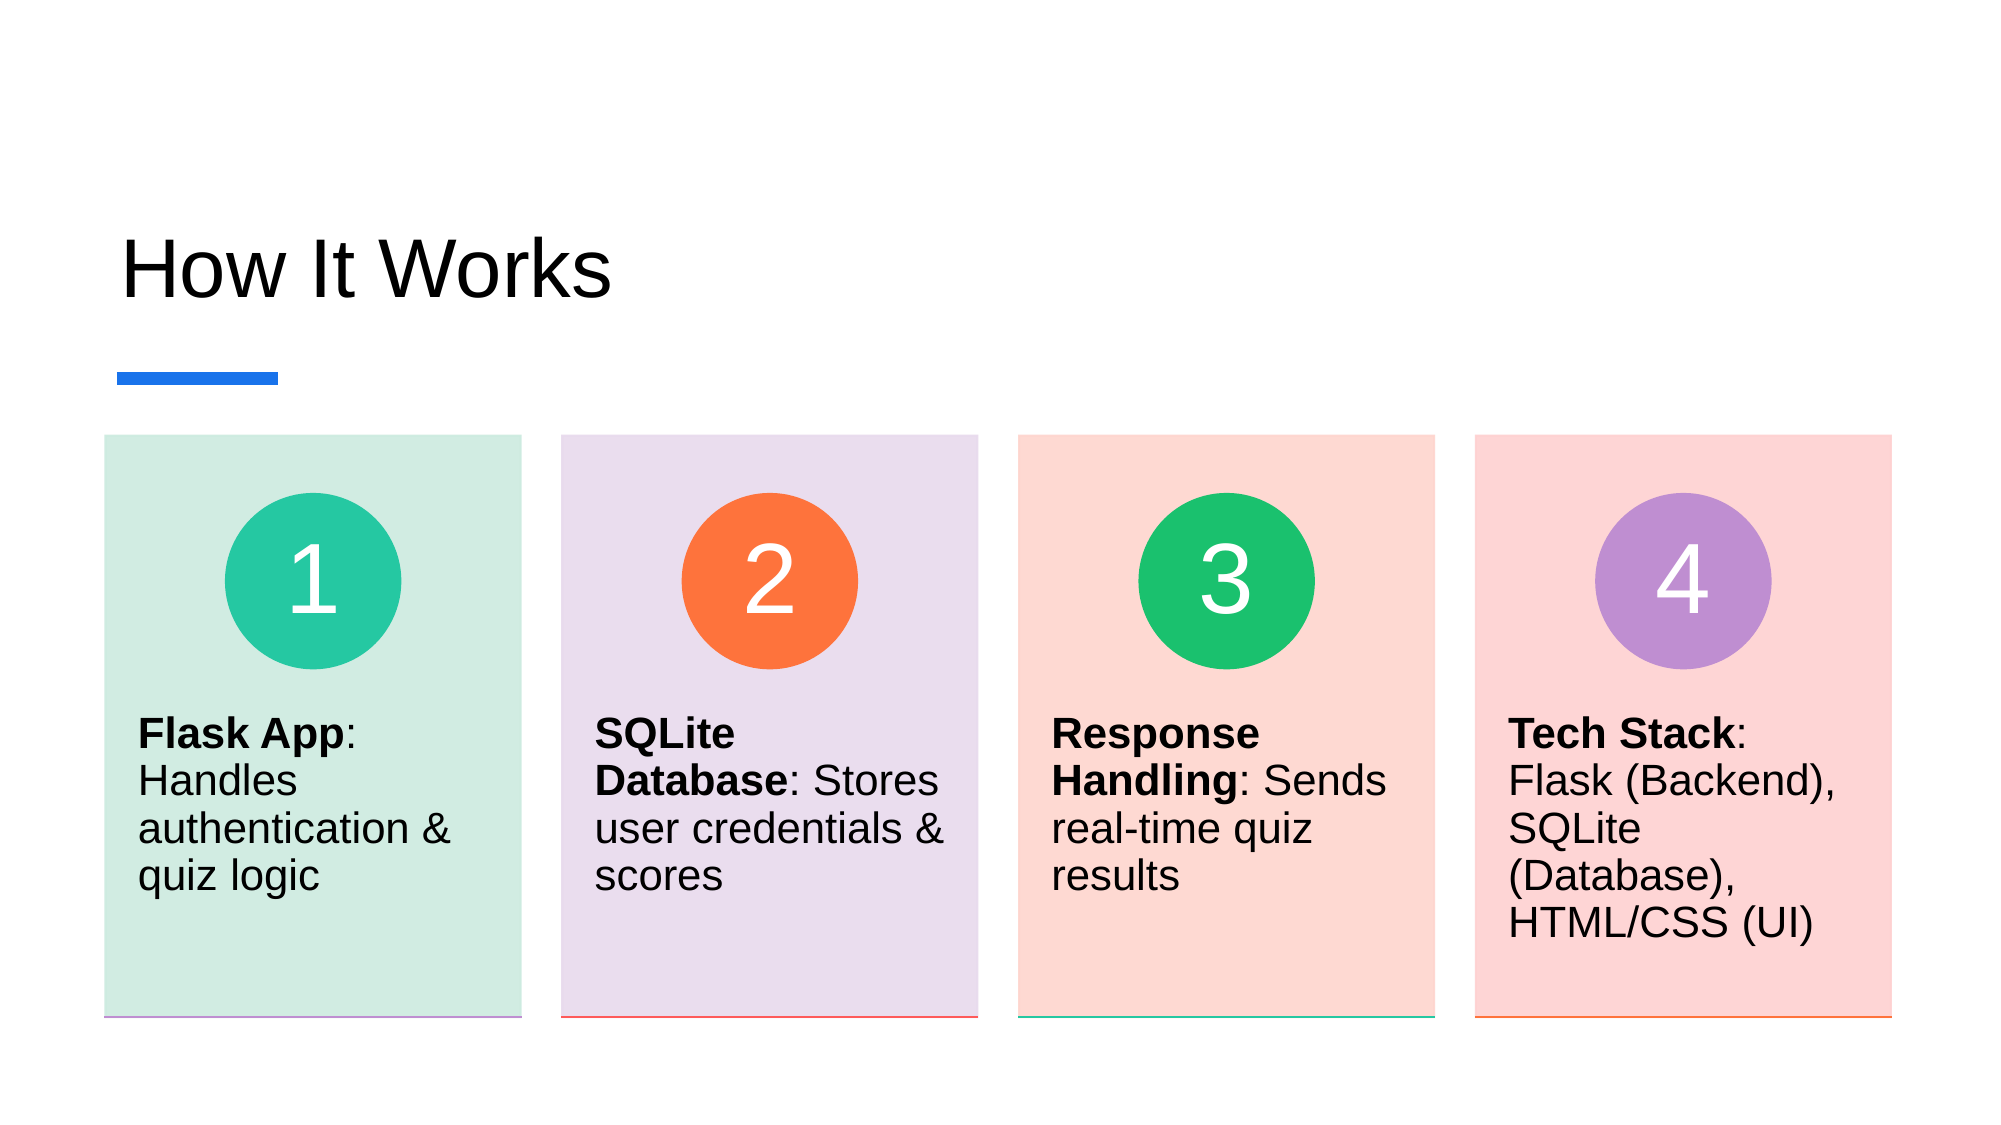

# How It Works
Flask App: Handles authentication & quiz logic
1
SQLite Database: Stores user credentials & scores
2
Response Handling: Sends real-time quiz results
3
Tech Stack: Flask (Backend), SQLite (Database), HTML/CSS (UI)
4